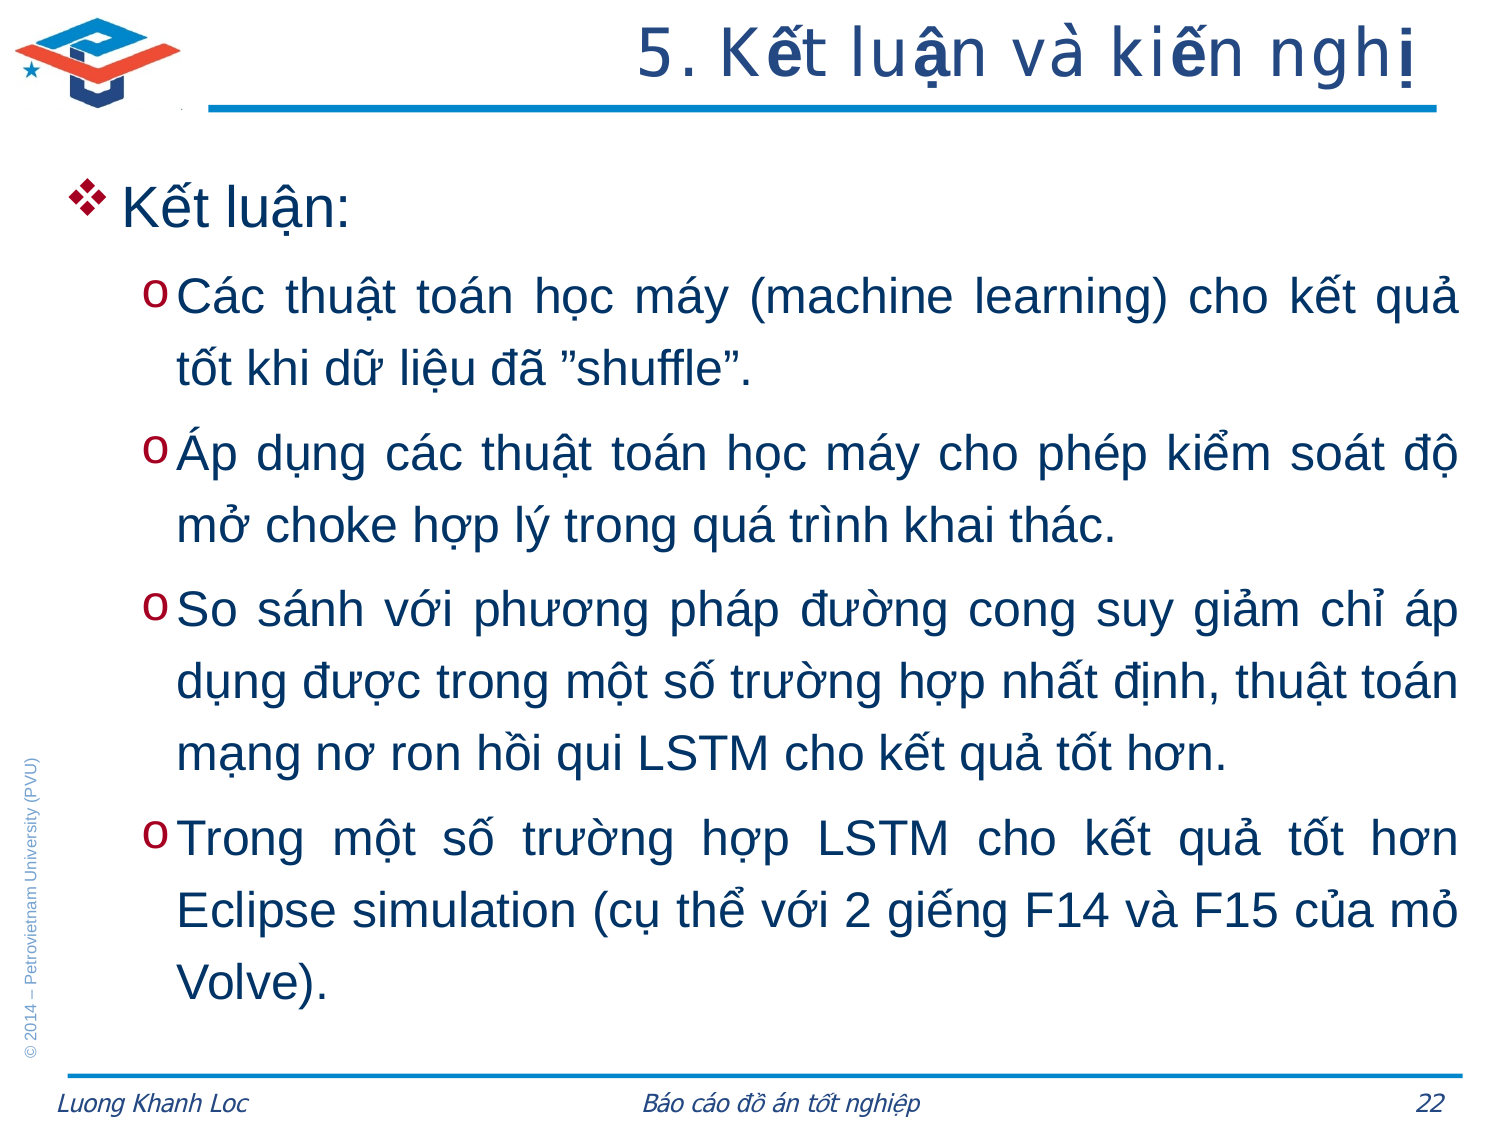

# 5. Kết luận và kiến nghị
Kết luận:
Các thuật toán học máy (machine learning) cho kết quả tốt khi dữ liệu đã ”shuffle”.
Áp dụng các thuật toán học máy cho phép kiểm soát độ mở choke hợp lý trong quá trình khai thác.
So sánh với phương pháp đường cong suy giảm chỉ áp dụng được trong một số trường hợp nhất định, thuật toán mạng nơ ron hồi qui LSTM cho kết quả tốt hơn.
Trong một số trường hợp LSTM cho kết quả tốt hơn Eclipse simulation (cụ thể với 2 giếng F14 và F15 của mỏ Volve).

22